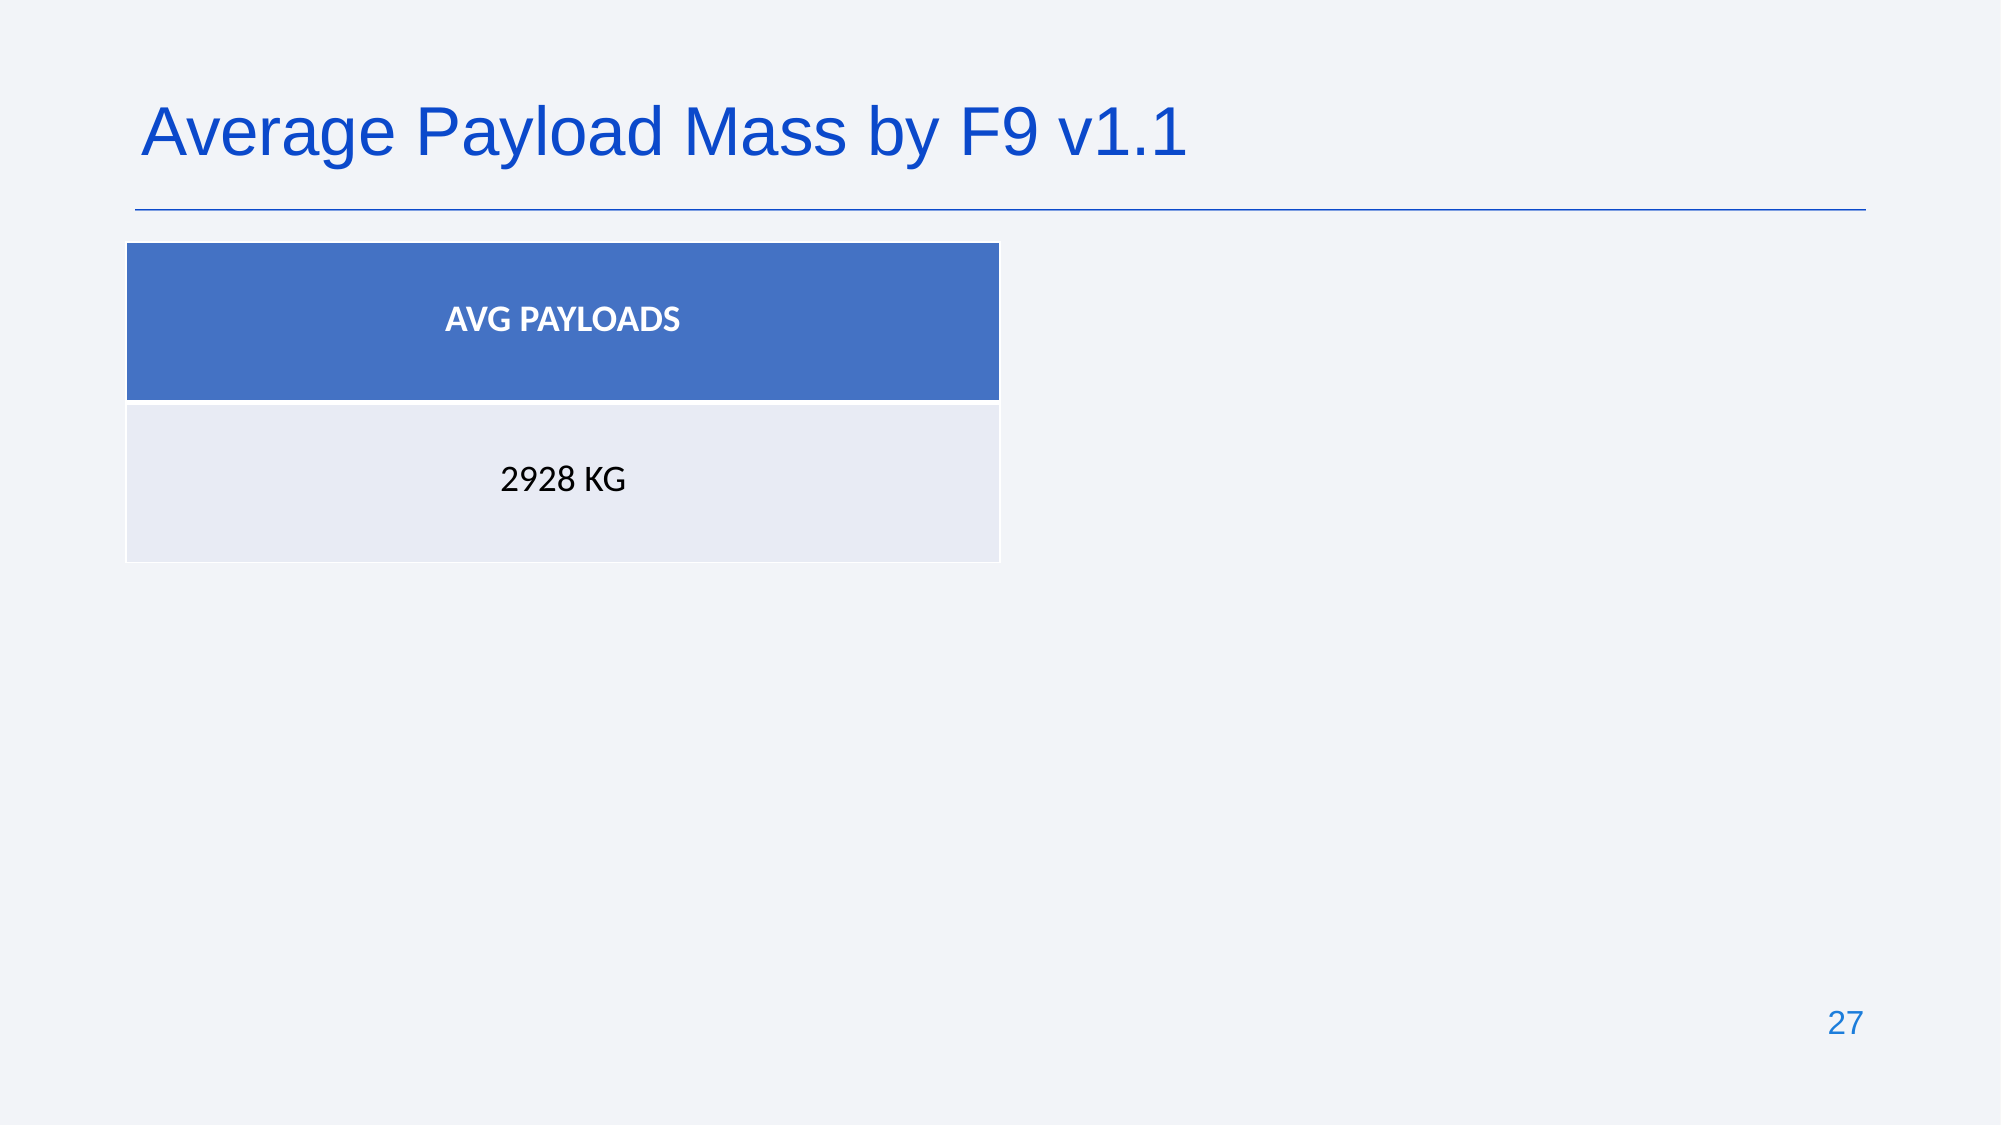

Average Payload Mass by F9 v1.1
| AVG PAYLOADS |
| --- |
| 2928 KG |
27